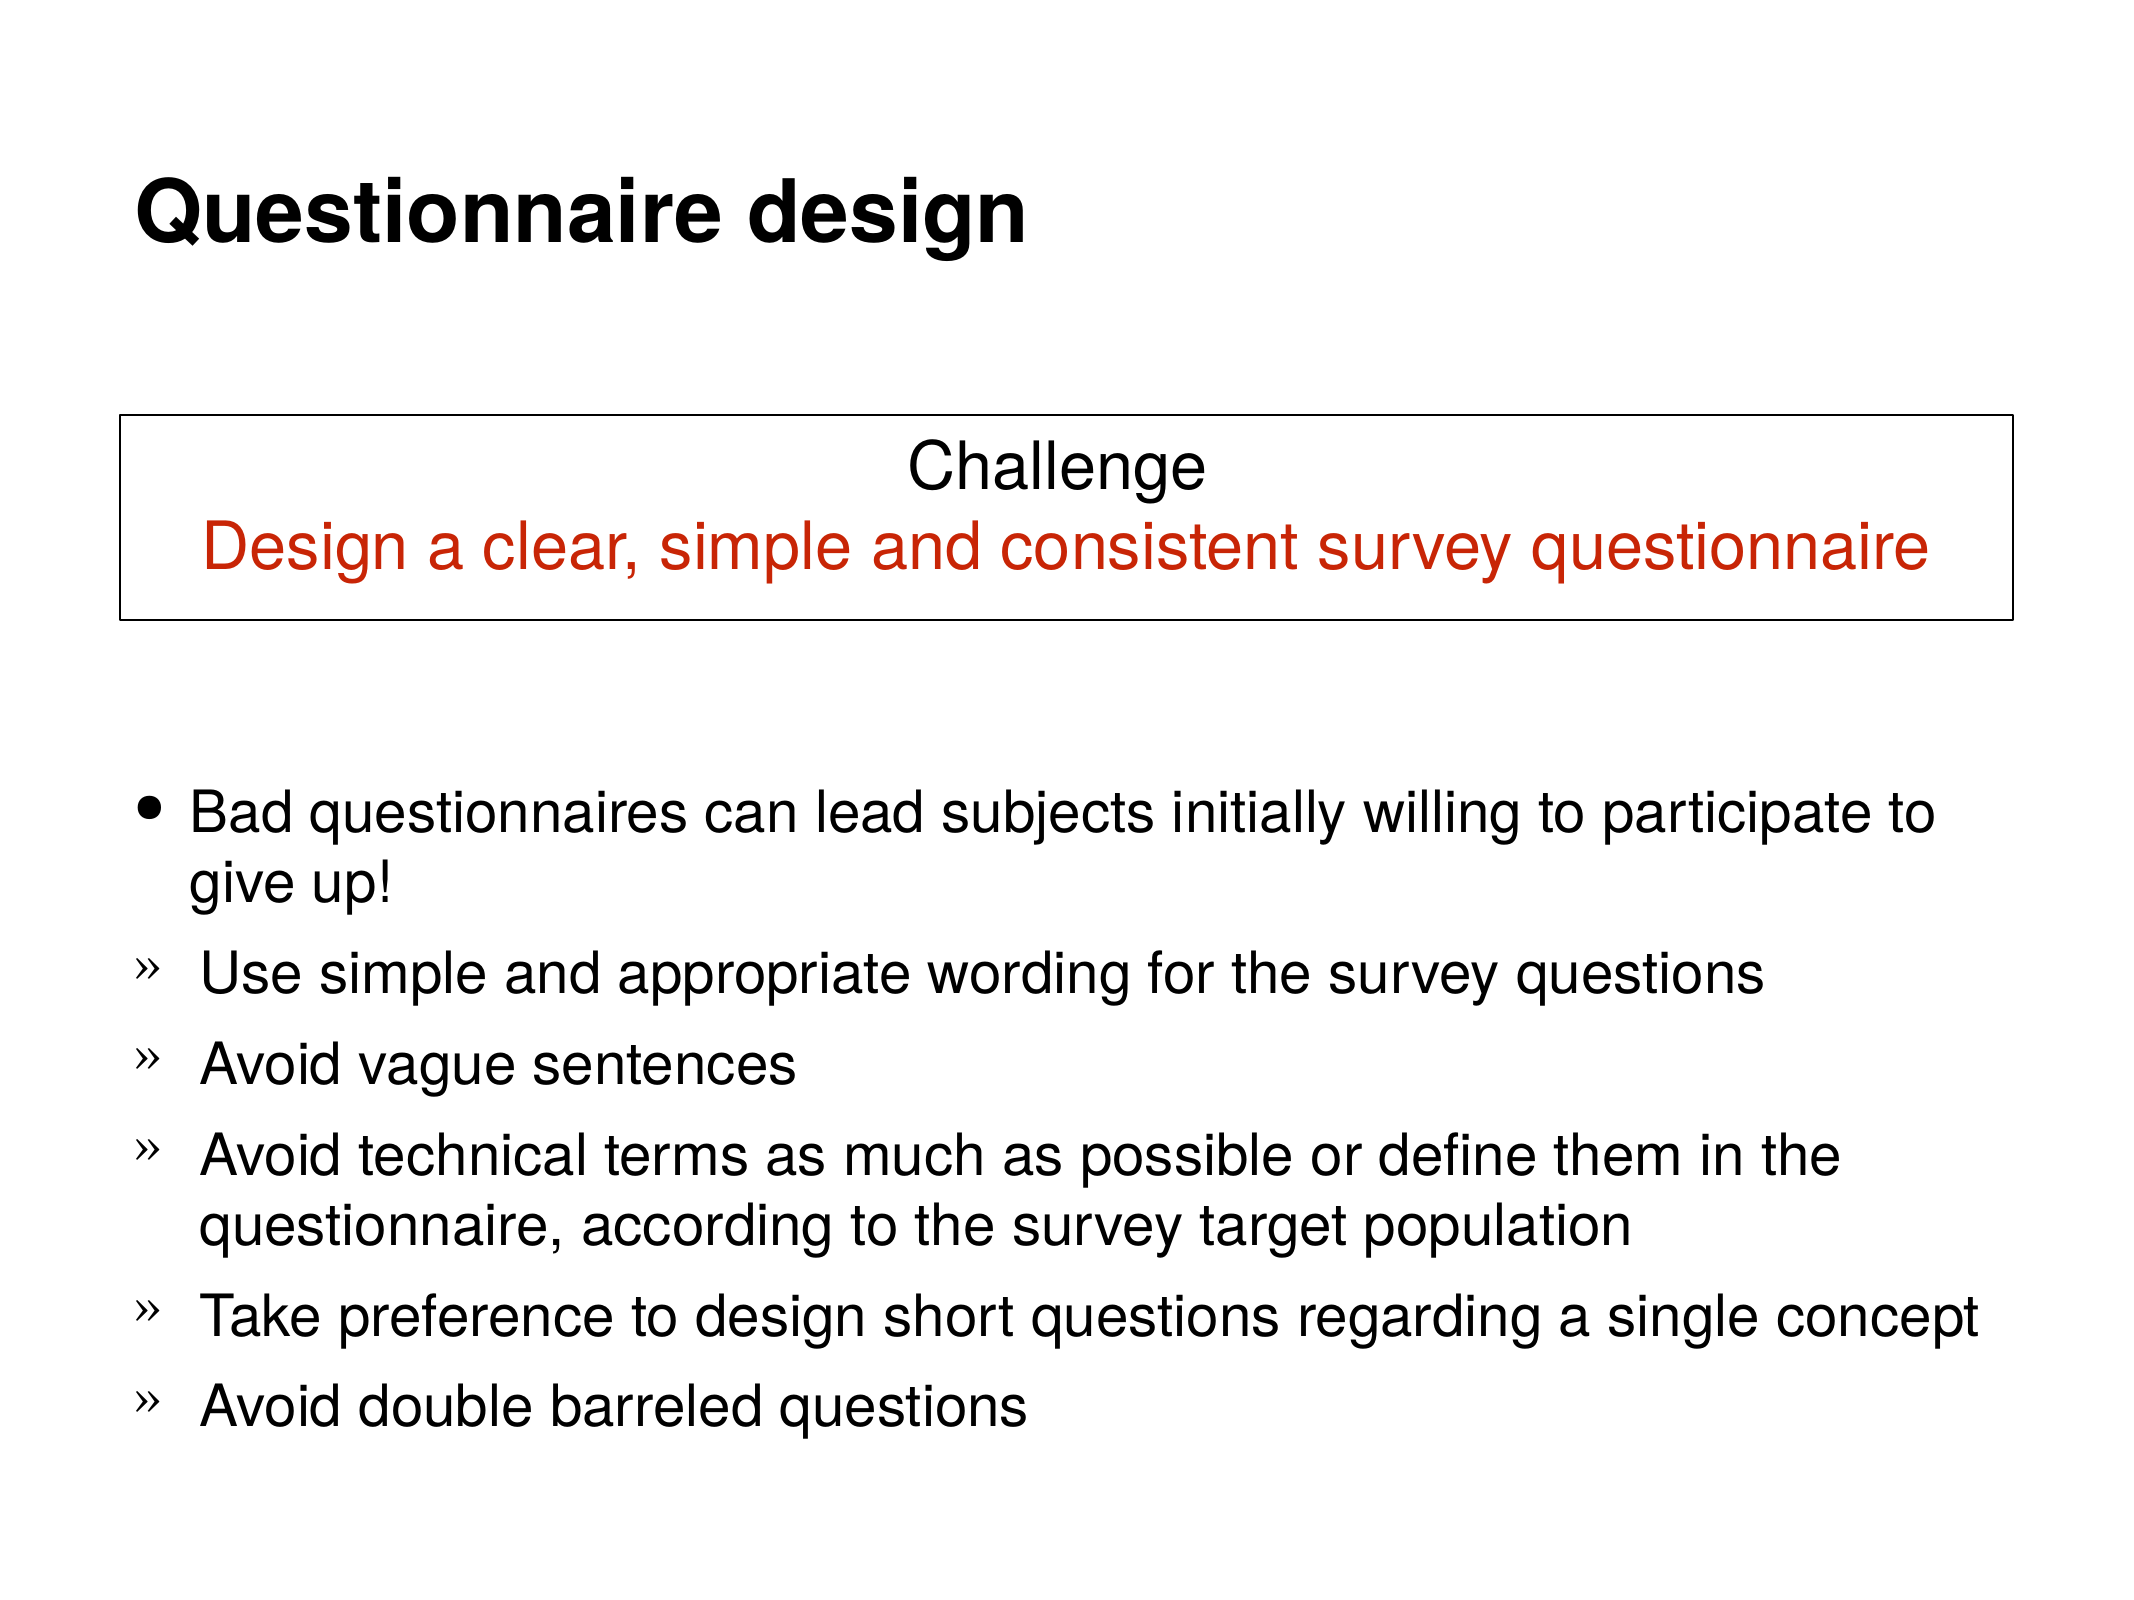

# Questionnaire design
Challenge
Design a clear, simple and consistent survey questionnaire

Bad questionnaires can lead subjects initially willing to participate to give up!
Use simple and appropriate wording for the survey questions
Avoid vague sentences
Avoid technical terms as much as possible or define them in the questionnaire, according to the survey target population
Take preference to design short questions regarding a single concept
Avoid double barreled questions